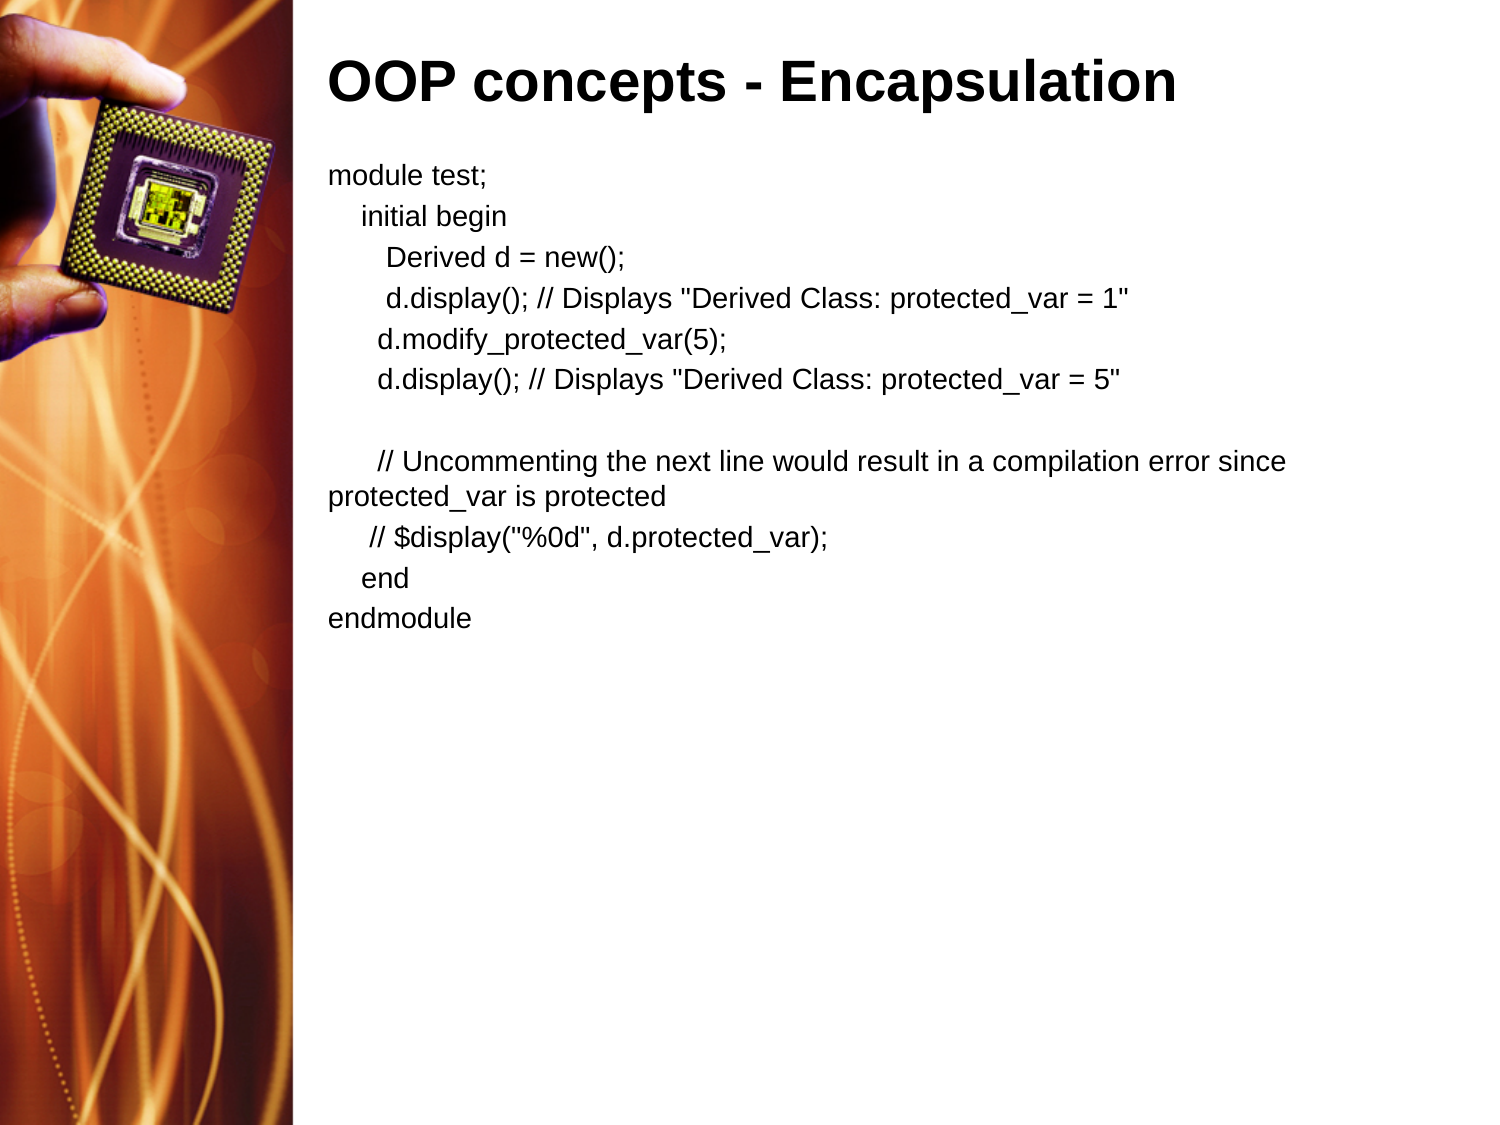

# OOP concepts - Encapsulation
module test;
    initial begin
       Derived d = new();
       d.display(); // Displays "Derived Class: protected_var = 1"
      d.modify_protected_var(5);
      d.display(); // Displays "Derived Class: protected_var = 5"

      // Uncommenting the next line would result in a compilation error since protected_var is protected
     // $display("%0d", d.protected_var);
    end
endmodule